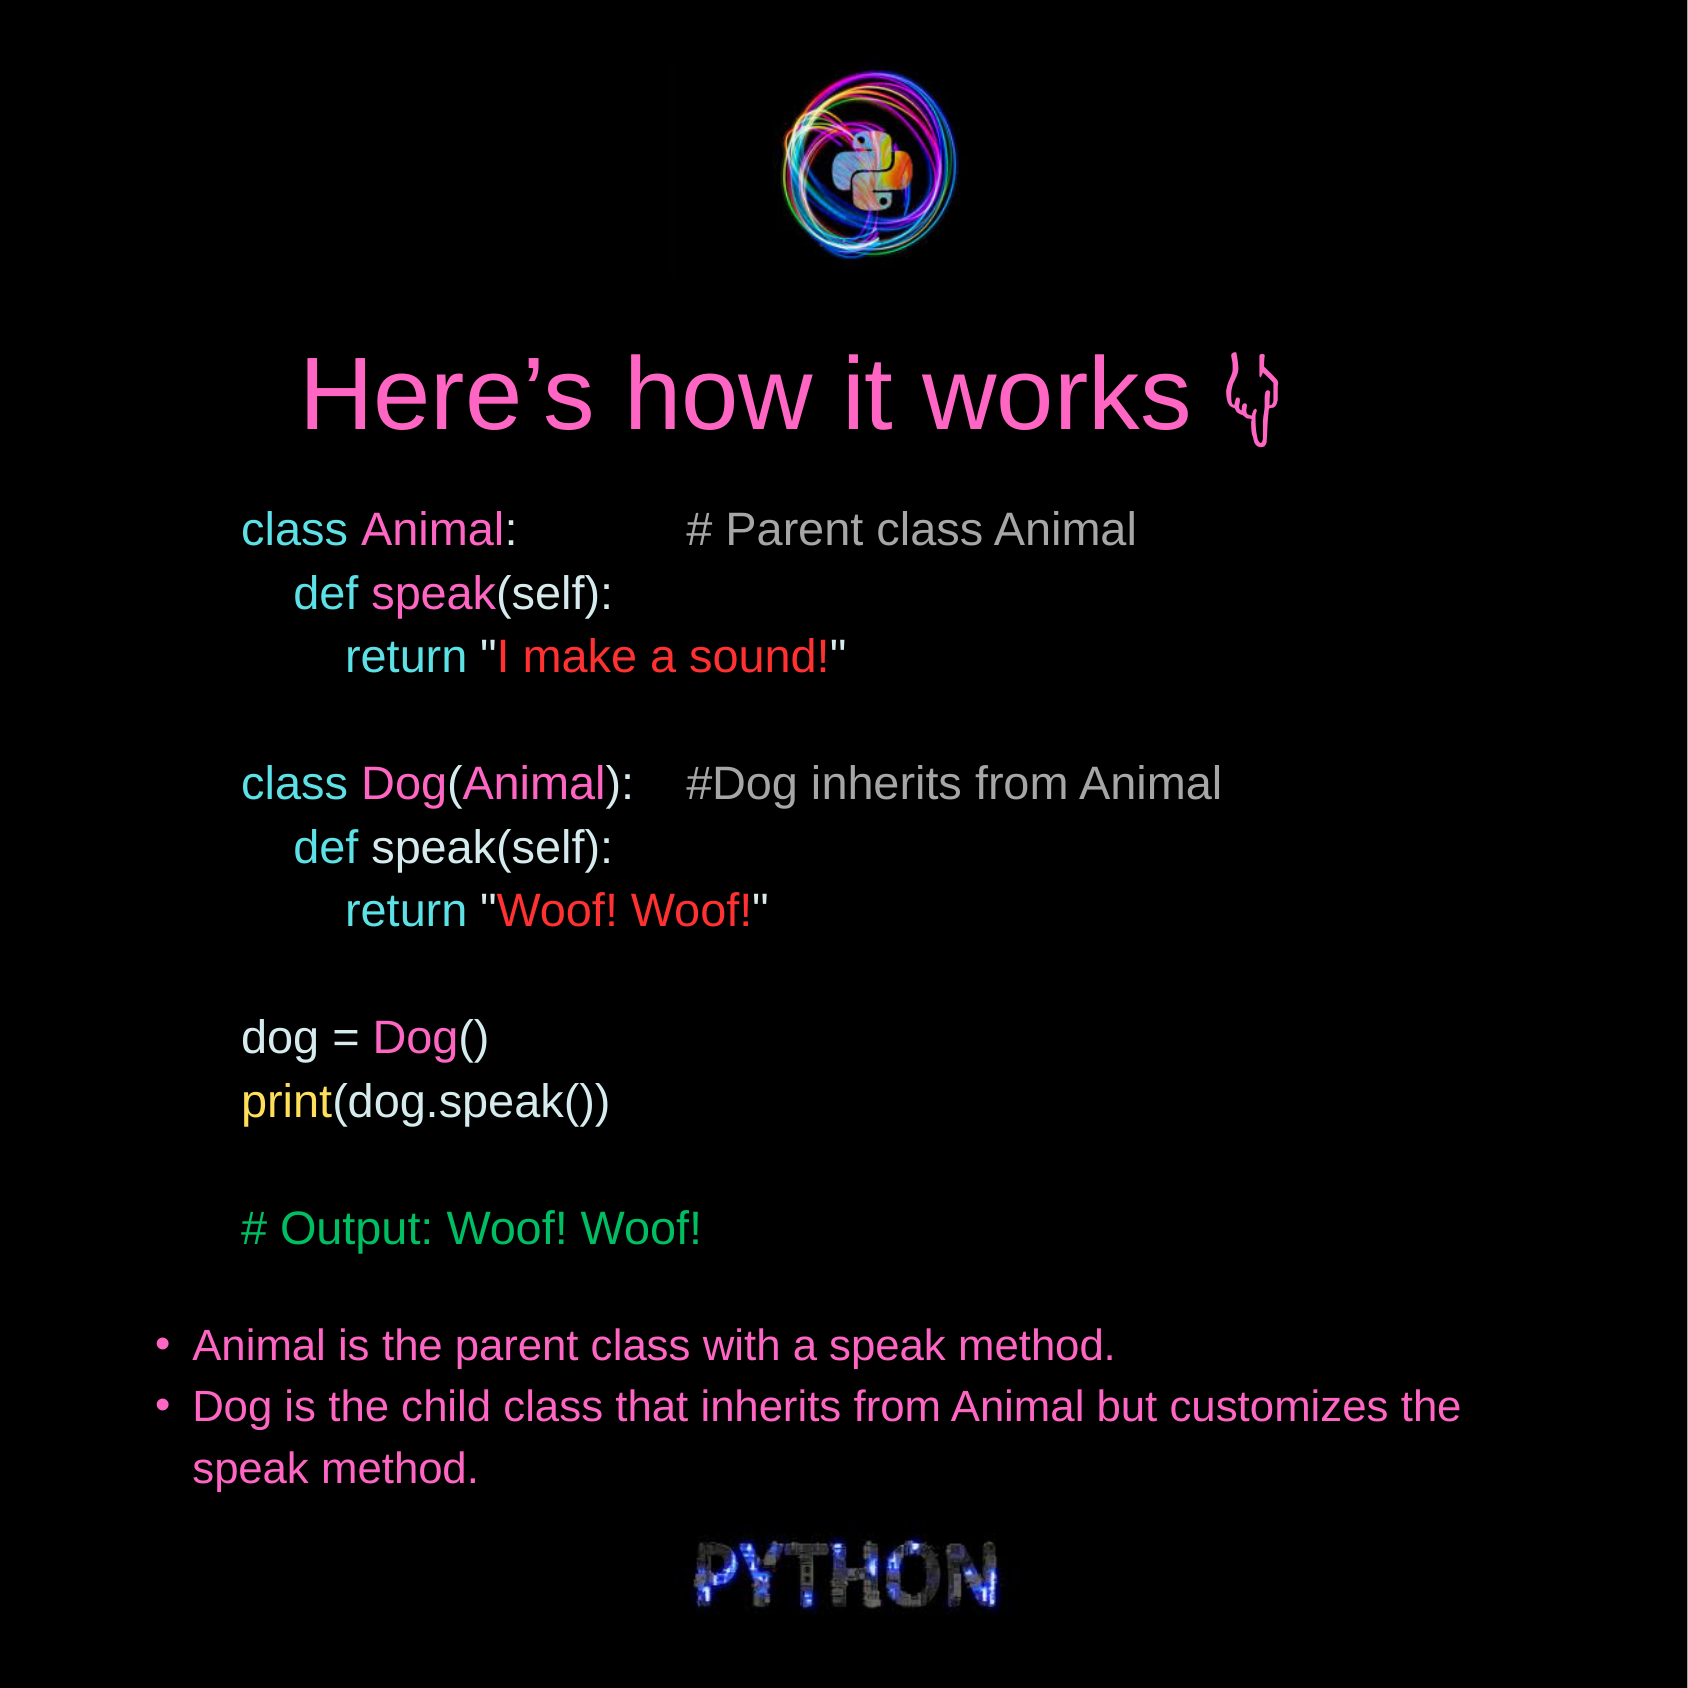

Here’s how it works 👇
class Animal:             # Parent class Animal
    def speak(self):
        return "I make a sound!"

class Dog(Animal):    #Dog inherits from Animal
    def speak(self):
        return "Woof! Woof!"

dog = Dog()
print(dog.speak())

# Output: Woof! Woof!

Animal is the parent class with a speak method.
Dog is the child class that inherits from Animal but customizes the speak method.